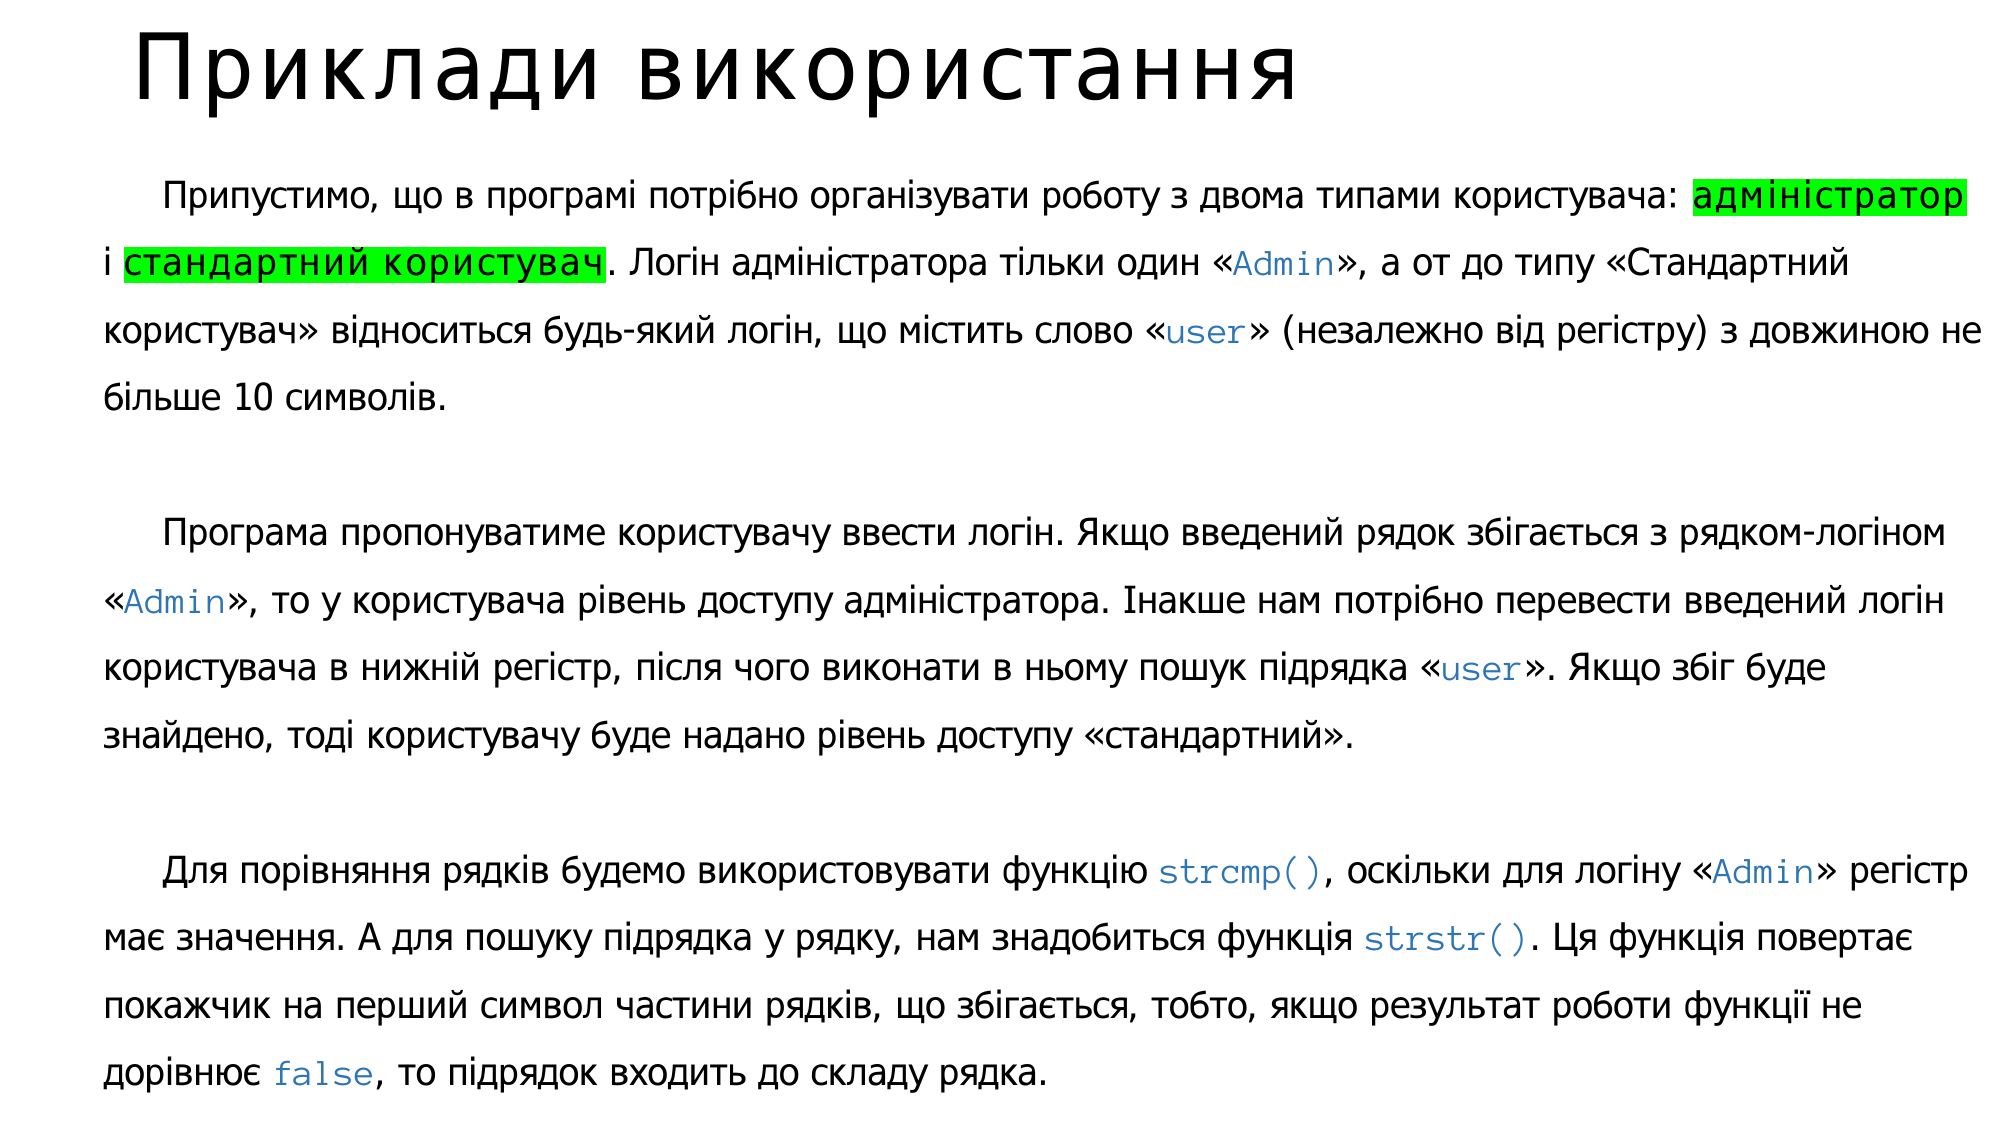

# Приклади використання
Припустимо, що в програмі потрібно організувати роботу з двома типами користувача: адміністратор і стандартний користувач. Логін адміністратора тільки один «Admin», а от до типу «Стандартний користувач» відноситься будь-який логін, що містить слово «user» (незалежно від регістру) з довжиною не більше 10 символів.

Програма пропонуватиме користувачу ввести логін. Якщо введений рядок збігається з рядком-логіном «Admin», то у користувача рівень доступу адміністратора. Інакше нам потрібно перевести введений логін користувача в нижній регістр, після чого виконати в ньому пошук підрядка «user». Якщо збіг буде знайдено, тоді користувачу буде надано рівень доступу «стандартний».

Для порівняння рядків будемо використовувати функцію strcmp(), оскільки для логіну «Admin» регістр має значення. А для пошуку підрядка у рядку, нам знадобиться функція strstr(). Ця функція повертає покажчик на перший символ частини рядків, що збігається, тобто, якщо результат роботи функції не дорівнює false, то підрядок входить до складу рядка.